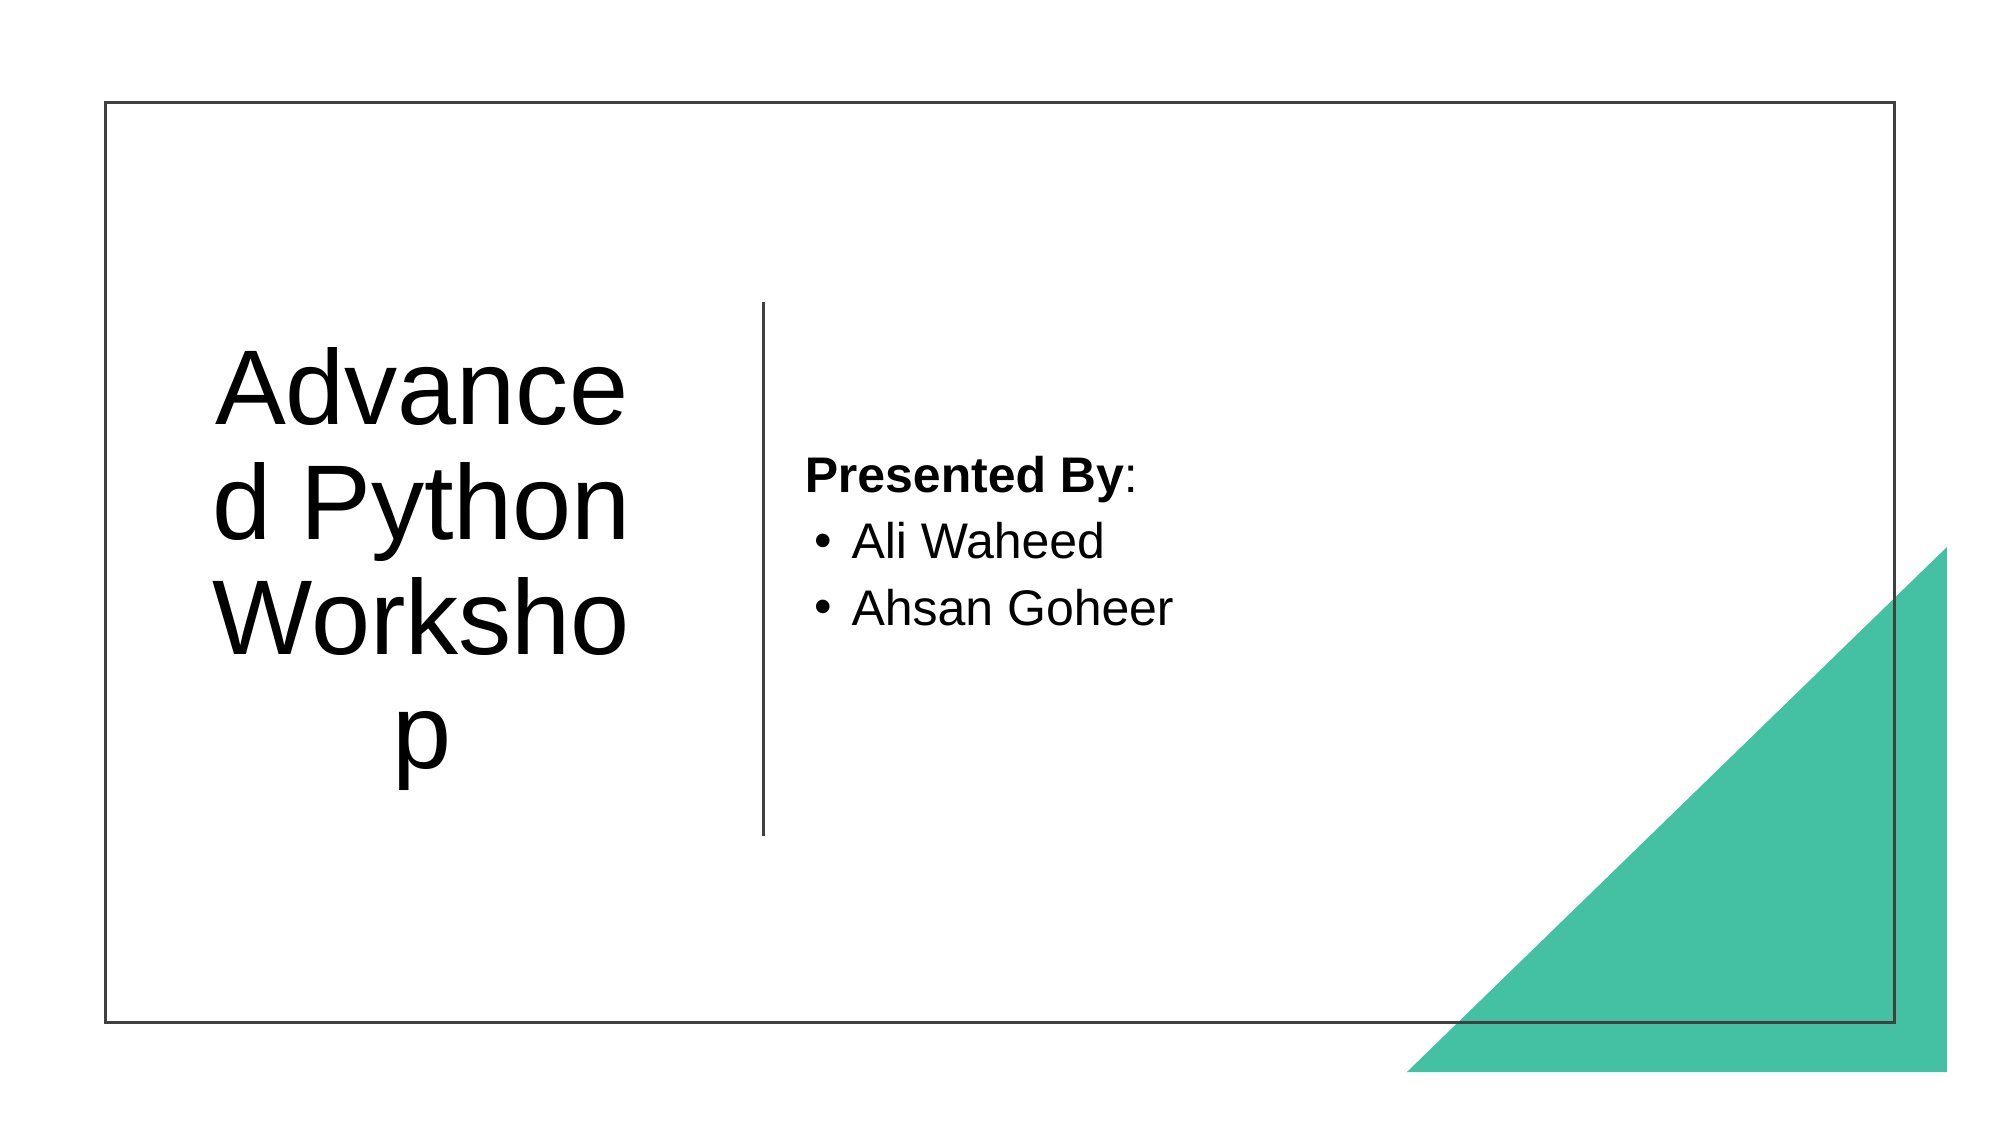

# Advanced Python Workshop
Presented By:
Ali Waheed
Ahsan Goheer